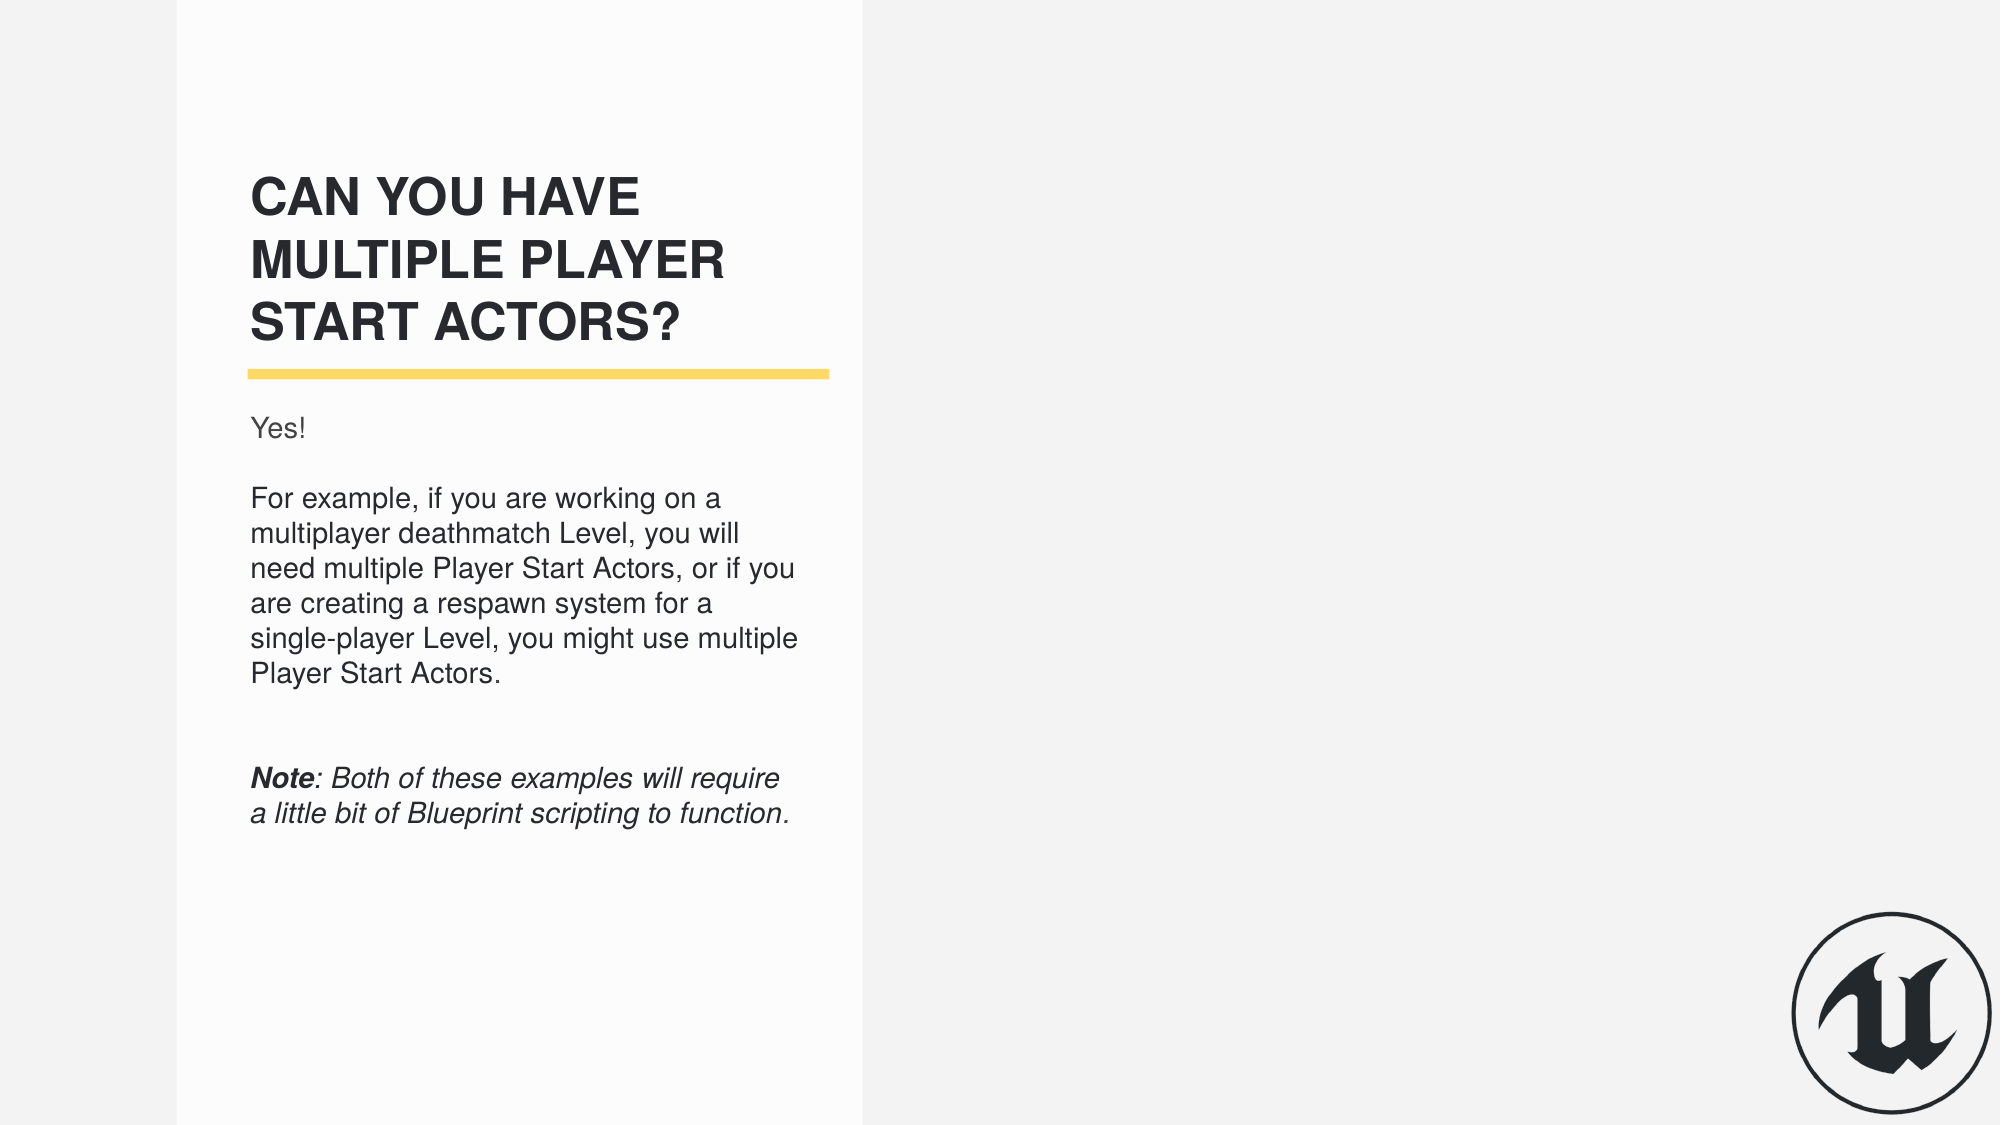

Can you Have multiple Player Start Actors?
Yes!

For example, if you are working on a multiplayer deathmatch Level, you will need multiple Player Start Actors, or if you are creating a respawn system for a single-player Level, you might use multiple Player Start Actors.

Note: Both of these examples will require a little bit of Blueprint scripting to function.